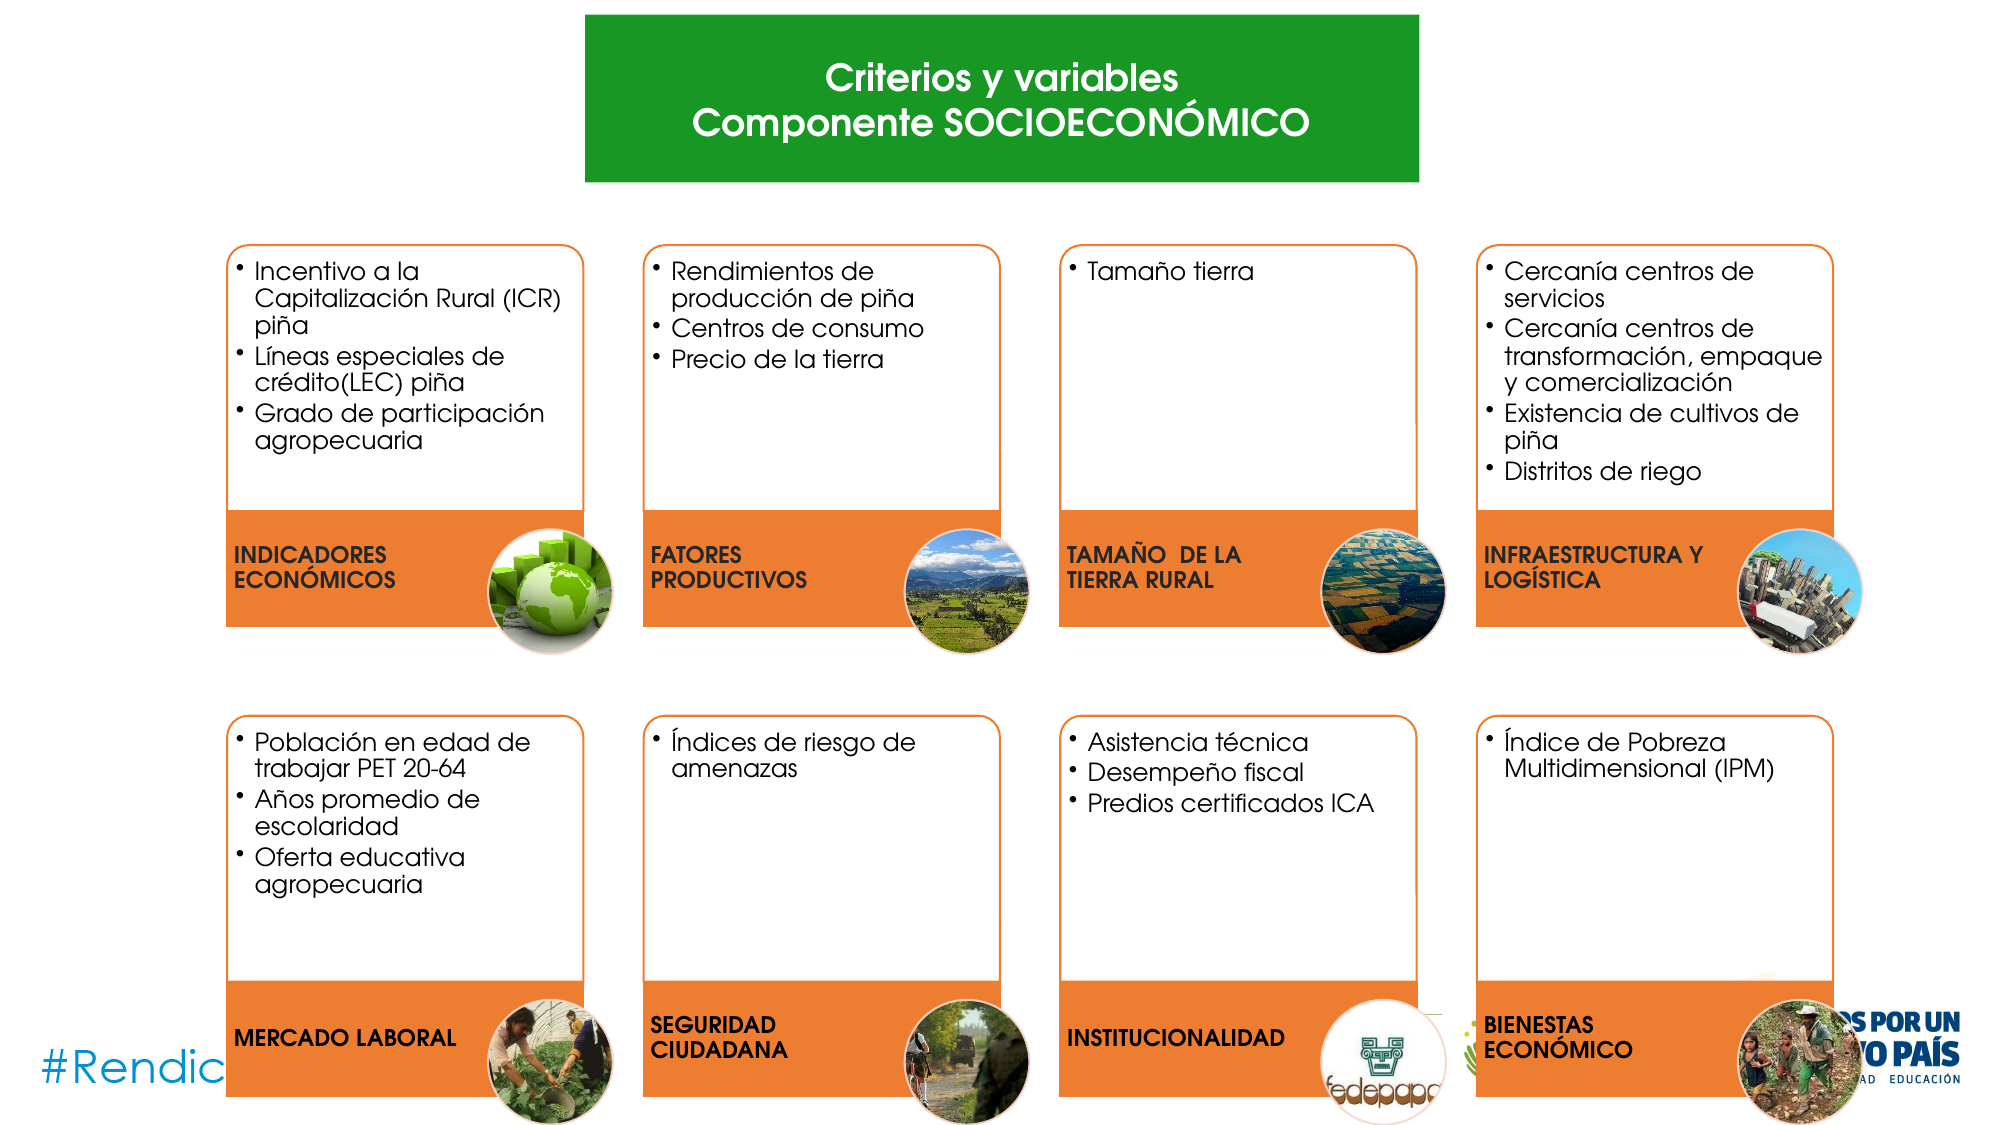

Criterios y variables
Componente SOCIOECONÓMICO
Incentivo a la Capitalización Rural (ICR) piña
Líneas especiales de crédito(LEC) piña
Grado de participación agropecuaria
INDICADORES ECONÓMICOS
Rendimientos de producción de piña
Centros de consumo
Precio de la tierra
FATORES PRODUCTIVOS
Tamaño tierra
TAMAÑO  DE LA TIERRA RURAL
Cercanía centros de servicios
Cercanía centros de transformación, empaque y comercialización
Existencia de cultivos de piña
Distritos de riego
INFRAESTRUCTURA Y LOGÍSTICA
Población en edad de trabajar PET 20-64
Años promedio de escolaridad
Oferta educativa agropecuaria
MERCADO LABORAL
Índices de riesgo de amenazas
SEGURIDAD CIUDADANA
Asistencia técnica
Desempeño fiscal
Predios certificados ICA
INSTITUCIONALIDAD
Índice de Pobreza Multidimensional (IPM)
BIENESTAS ECONÓMICO